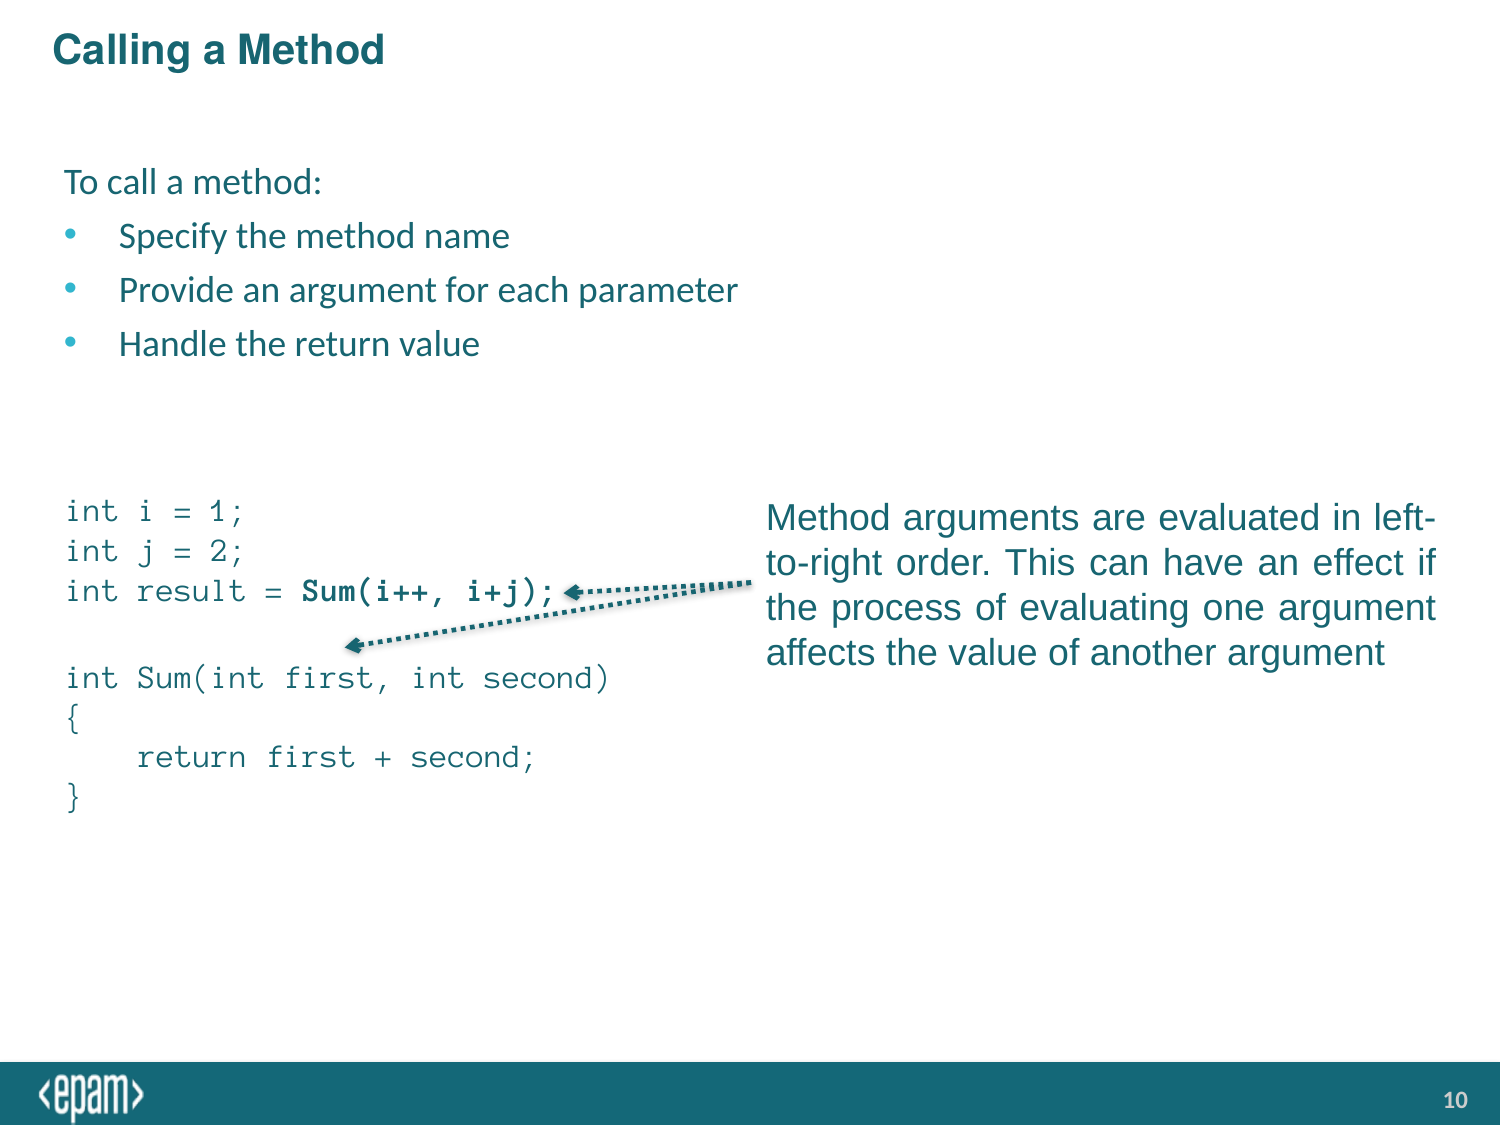

# Calling a Method
To call a method:
 Specify the method name
 Provide an argument for each parameter
 Handle the return value
int i = 1;
int j = 2;
int result = Sum(i++, i+j);
Method arguments are evaluated in left-to-right order. This can have an effect if the process of evaluating one argument affects the value of another argument
int Sum(int first, int second)
{
    return first + second;
}